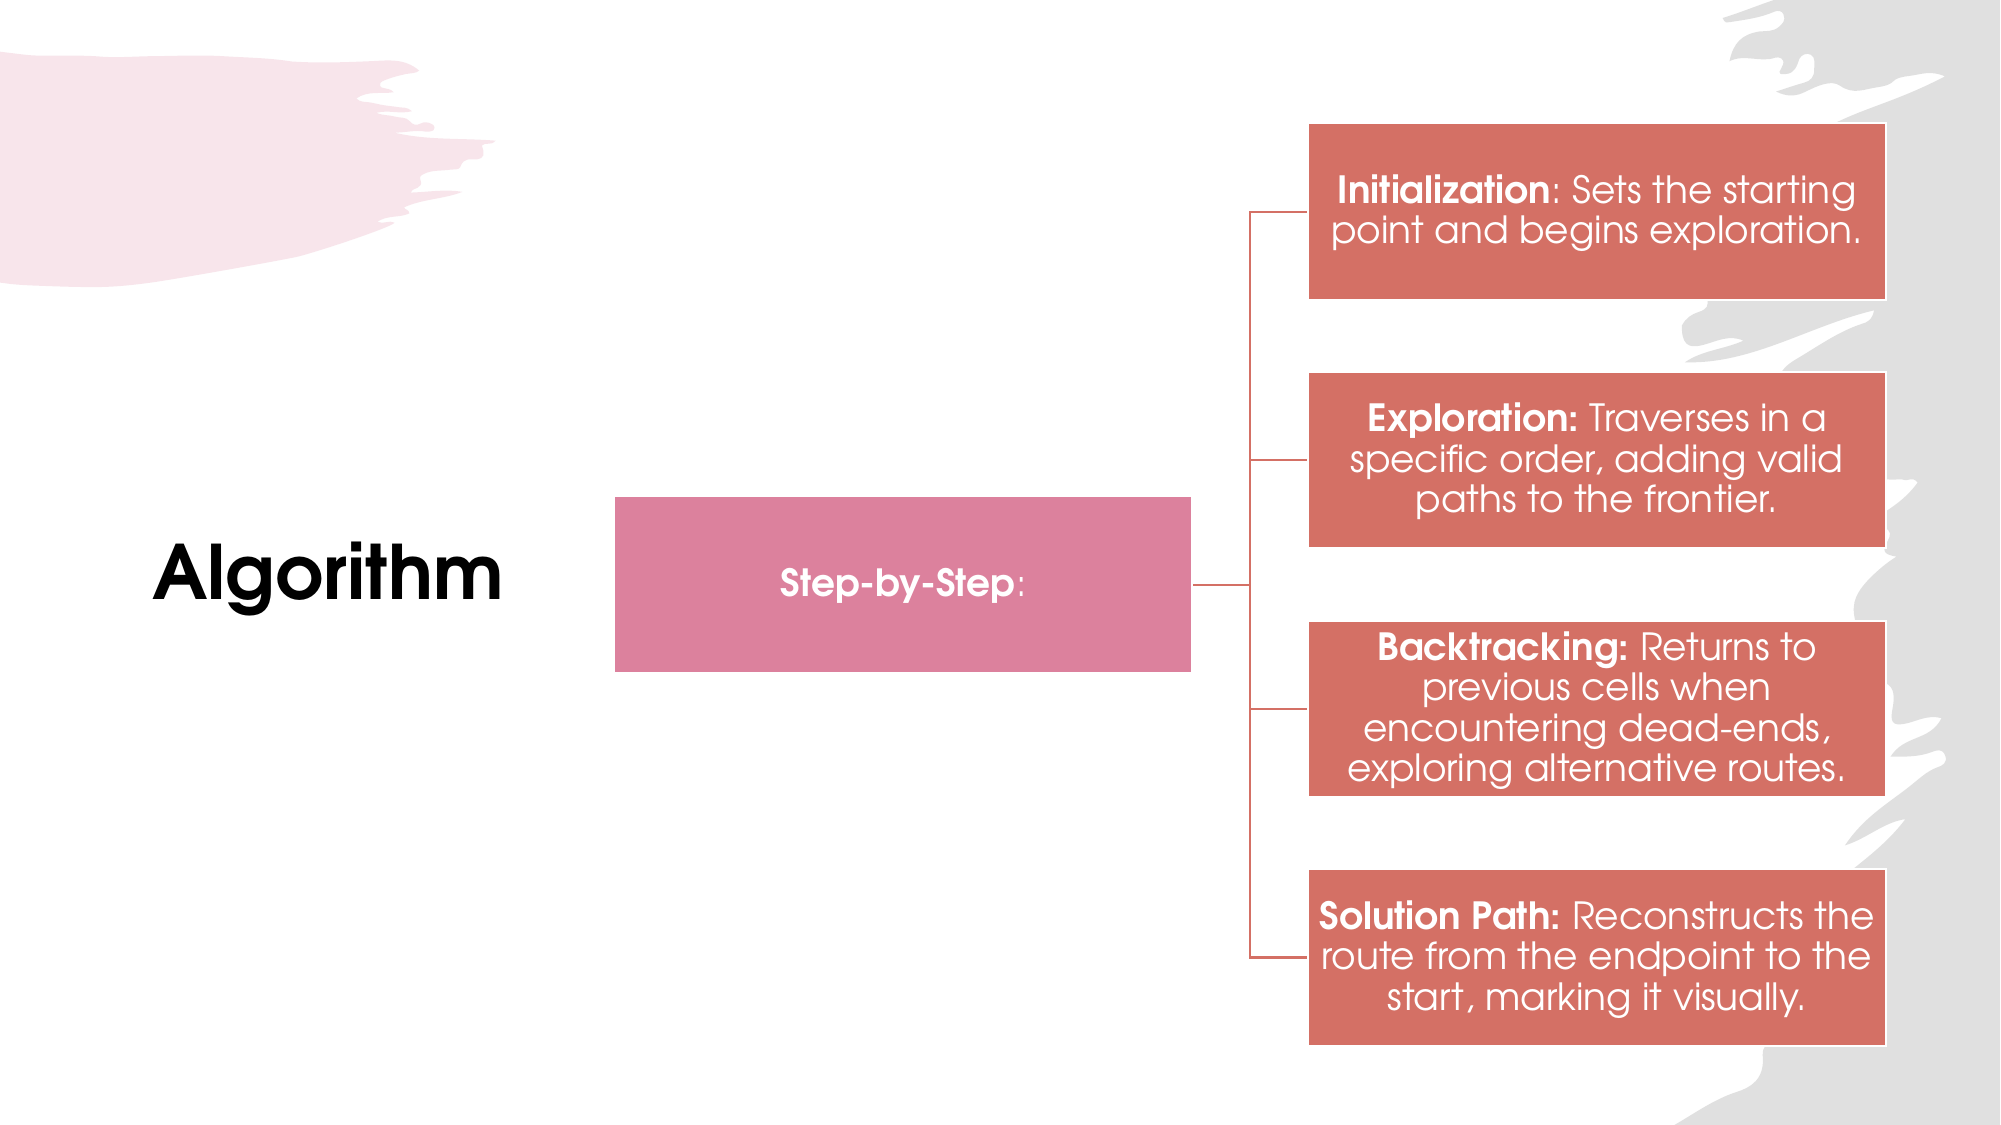

Step-by-Step:
Initialization: Sets the starting point and begins exploration.
Exploration: Traverses in a specific order, adding valid paths to the frontier.
Backtracking: Returns to previous cells when encountering dead-ends, exploring alternative routes.
Solution Path: Reconstructs the route from the endpoint to the start, marking it visually.
# Algorithm